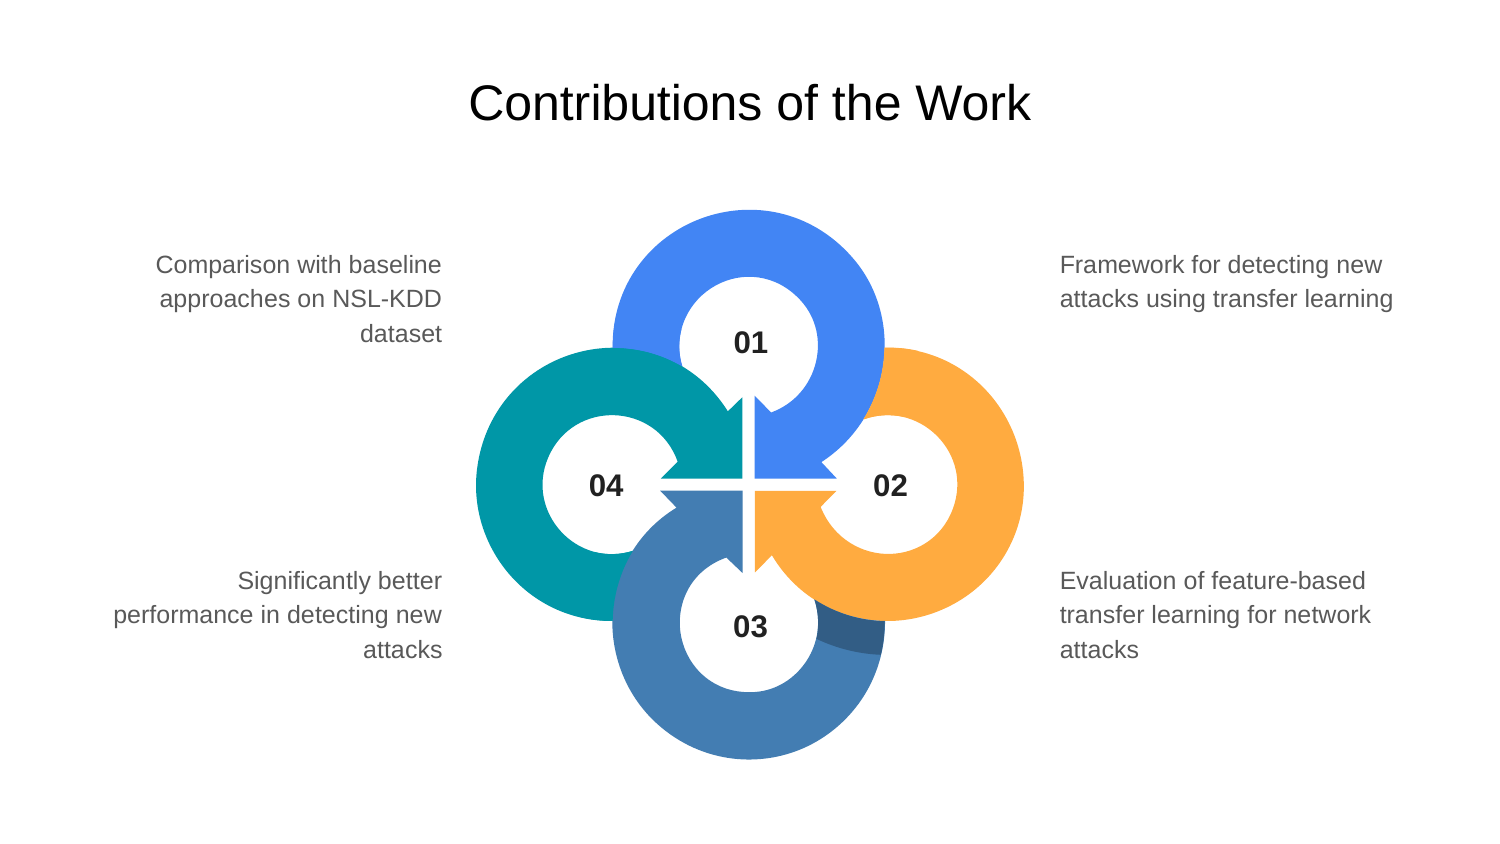

# Contributions of the Work
Comparison with baseline approaches on NSL-KDD dataset
Framework for detecting new attacks using transfer learning
Significantly better performance in detecting new attacks
Evaluation of feature-based transfer learning for network attacks